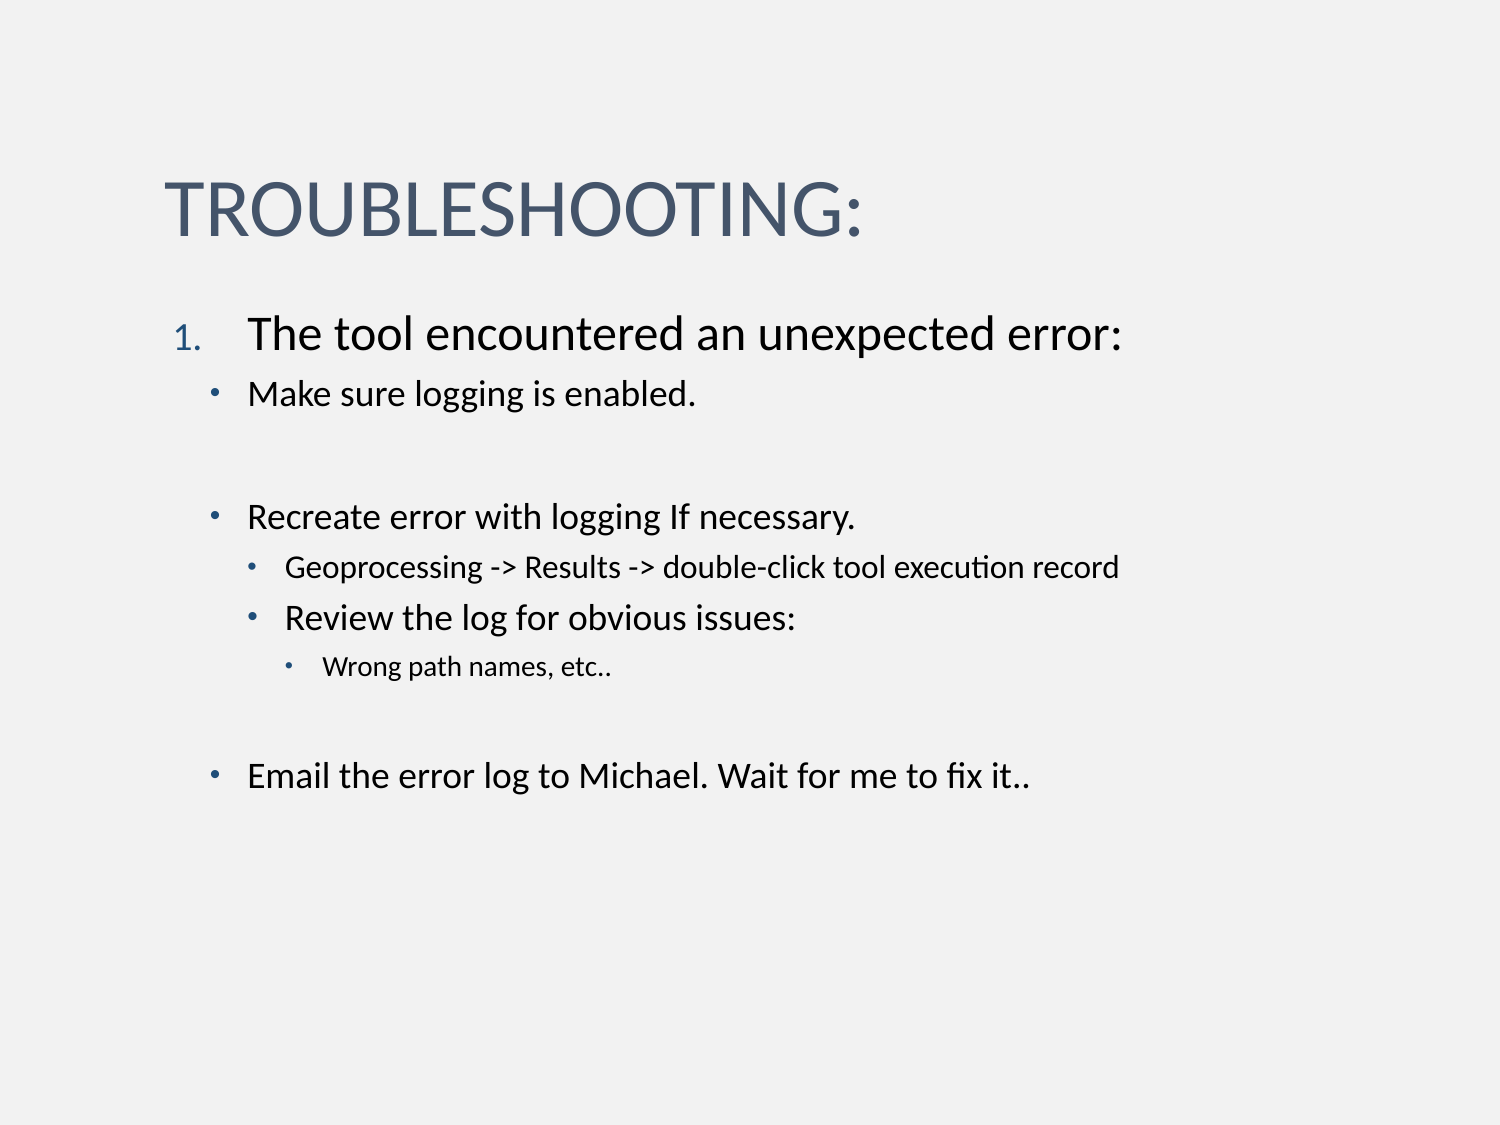

# Troubleshooting:
The tool encountered an unexpected error:
Make sure logging is enabled.

Recreate error with logging If necessary.
Geoprocessing -> Results -> double-click tool execution record
Review the log for obvious issues:
Wrong path names, etc..

Email the error log to Michael. Wait for me to fix it..